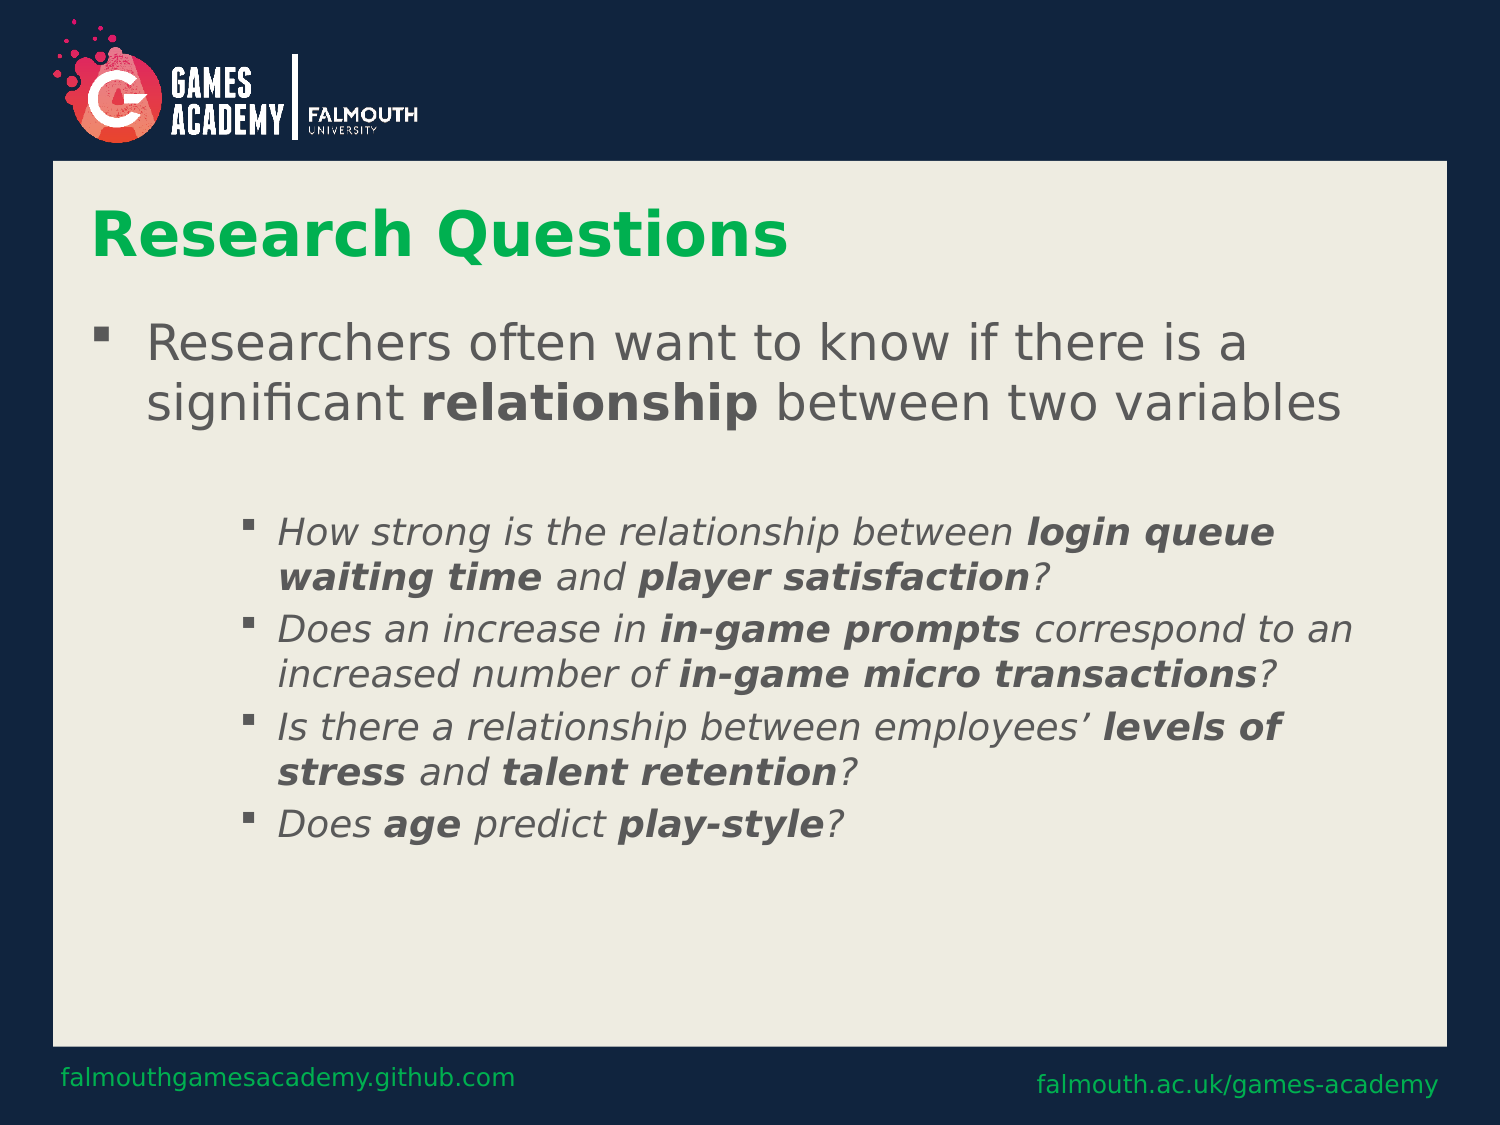

# Research Questions
Researchers often want to know if there is a significant relationship between two variables

How strong is the relationship between login queue waiting time and player satisfaction?
Does an increase in in-game prompts correspond to an increased number of in-game micro transactions?
Is there a relationship between employees’ levels of stress and talent retention?
Does age predict play-style?